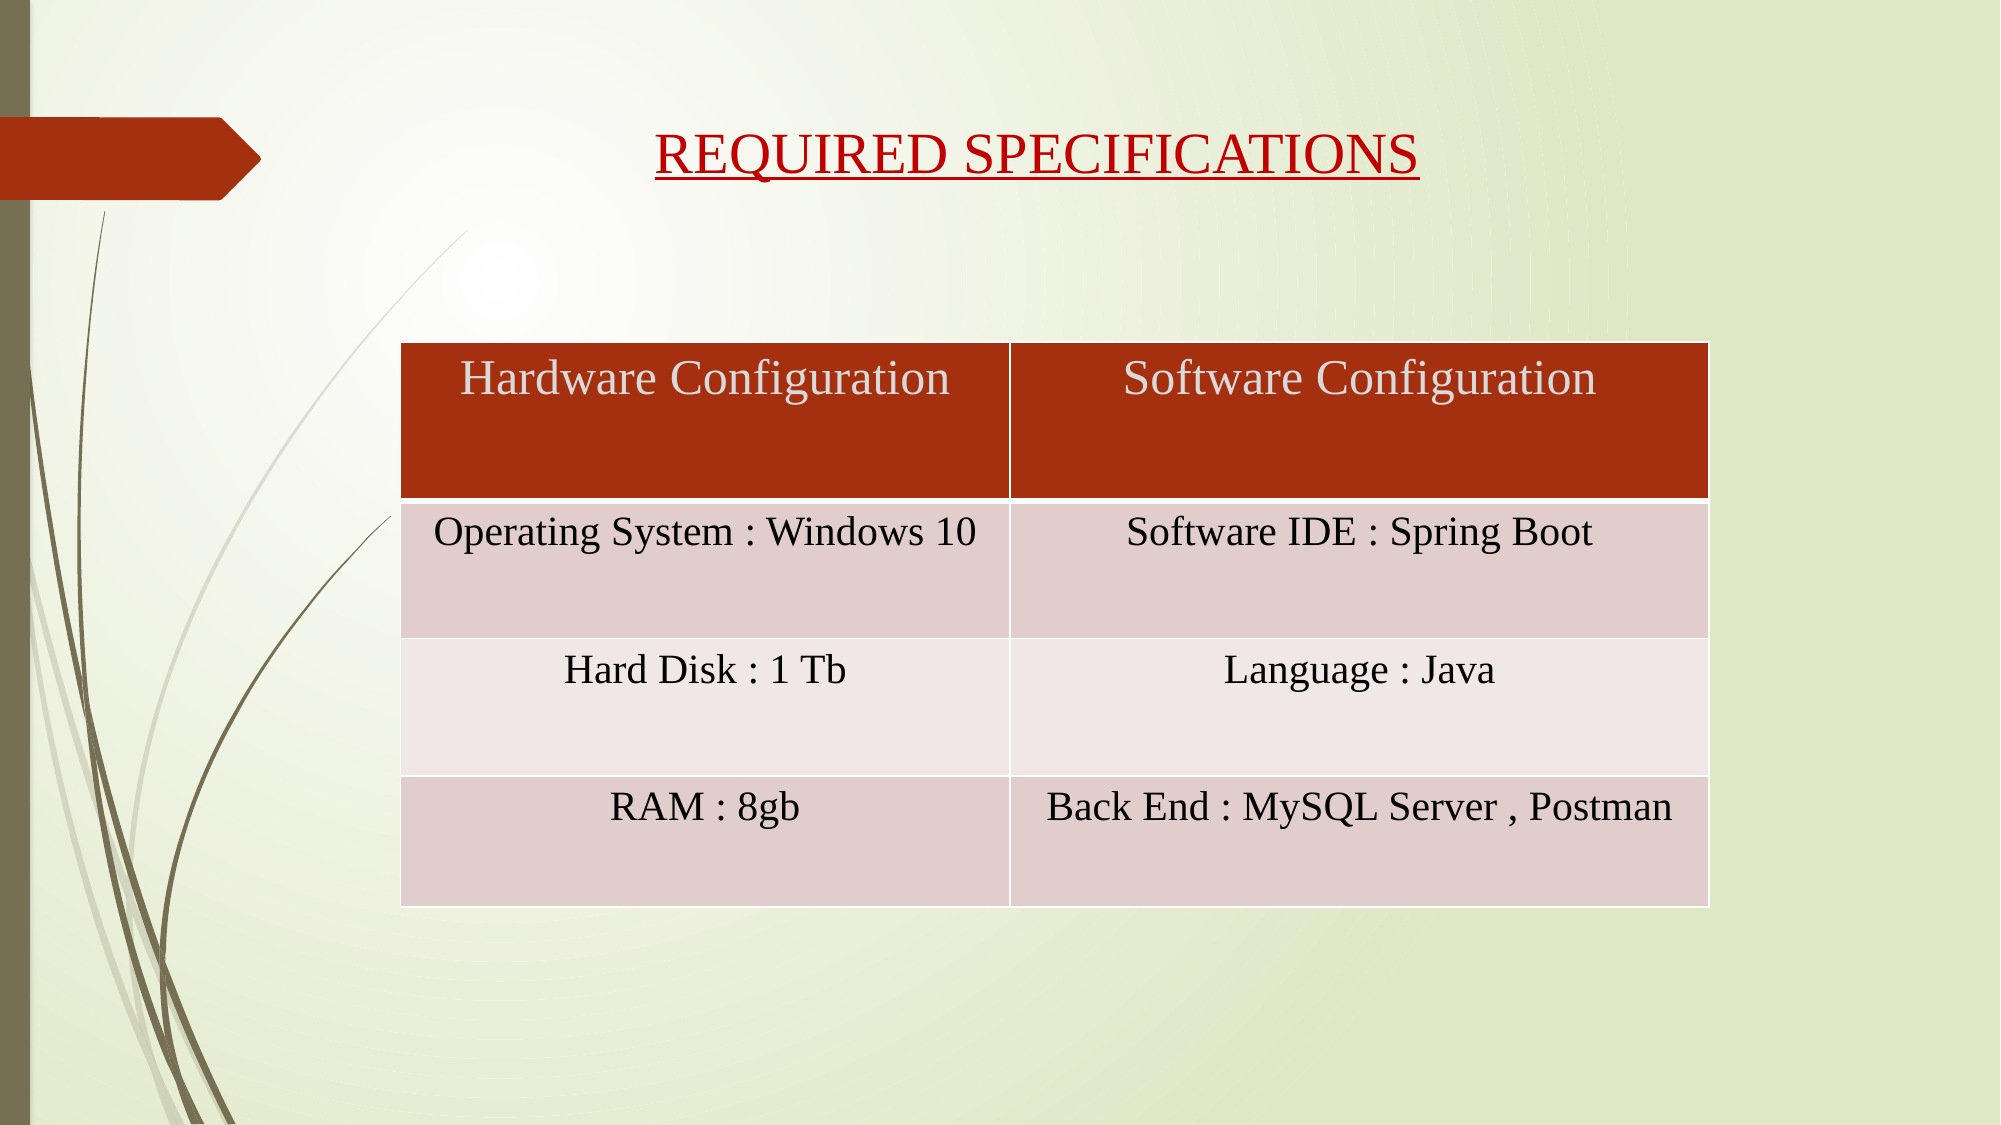

REQUIRED SPECIFICATIONS
| Hardware Configuration | Software Configuration |
| --- | --- |
| Operating System : Windows 10 | Software IDE : Spring Boot |
| Hard Disk : 1 Tb | Language : Java |
| RAM : 8gb | Back End : MySQL Server , Postman |